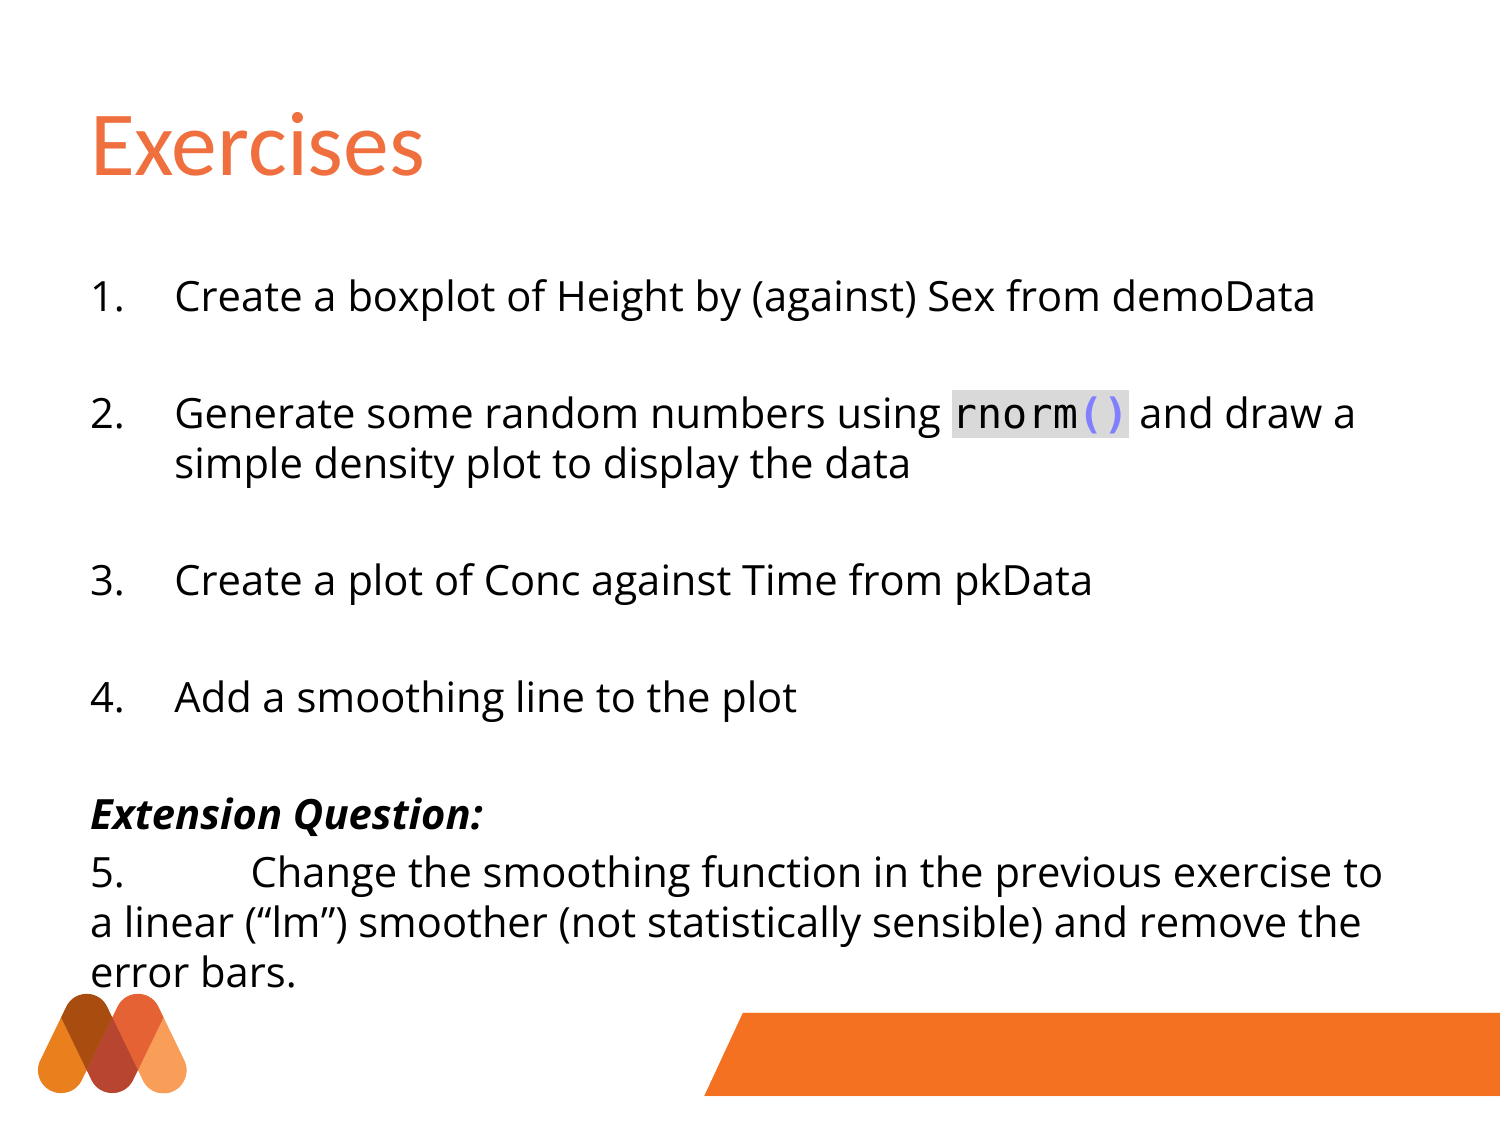

# Exercises
Create a boxplot of Height by (against) Sex from demoData

Generate some random numbers using rnorm() and draw a simple density plot to display the data

Create a plot of Conc against Time from pkData

Add a smoothing line to the plot

Extension Question:
5. 	 Change the smoothing function in the previous exercise to a linear (“lm”) smoother (not statistically sensible) and remove the error bars.